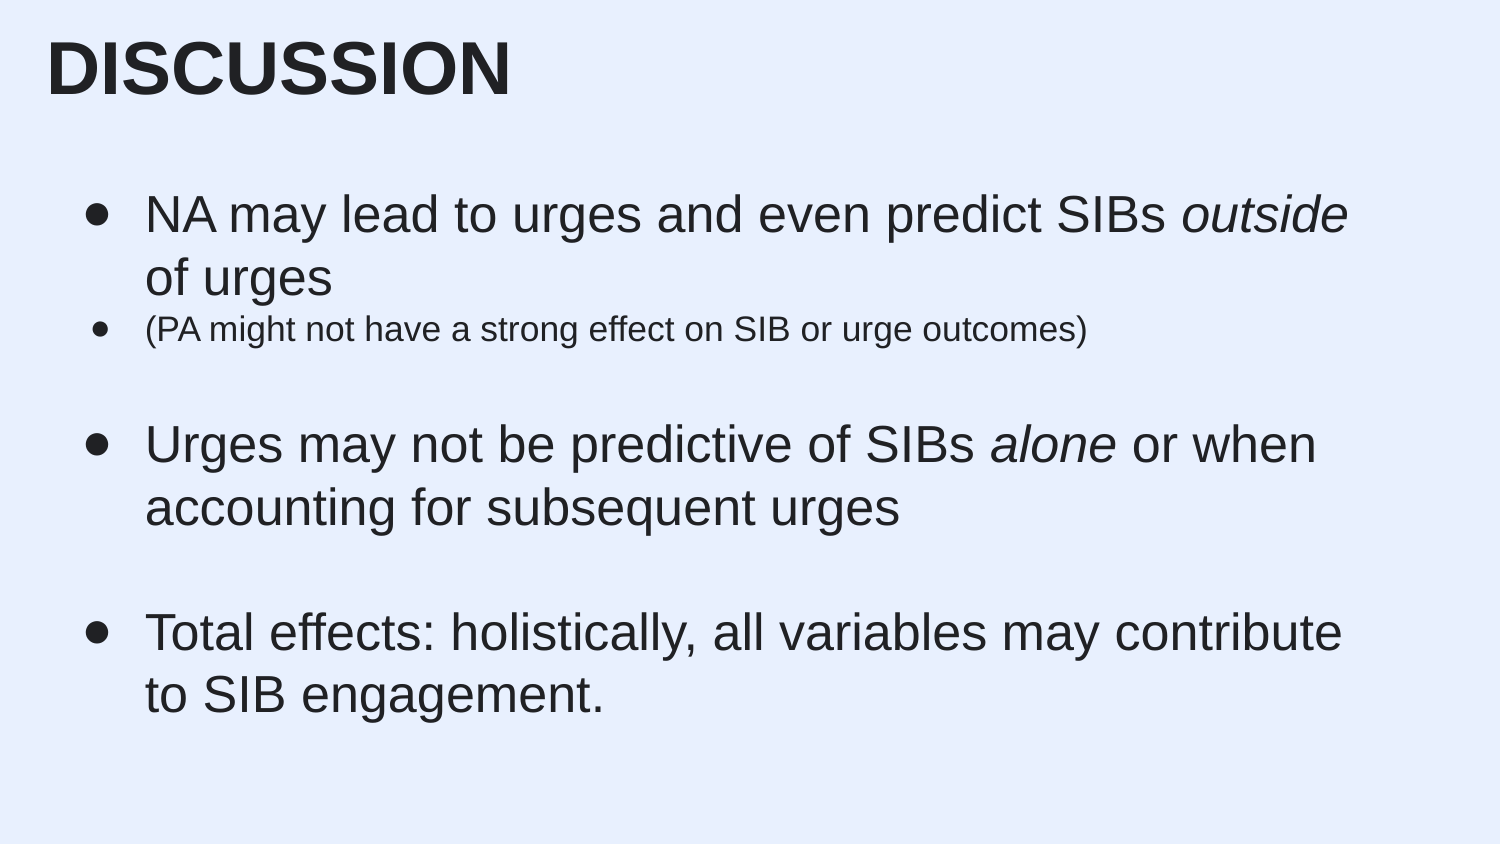

DISCUSSION
NA may lead to urges and even predict SIBs outside of urges
(PA might not have a strong effect on SIB or urge outcomes)

Urges may not be predictive of SIBs alone or when accounting for subsequent urges

Total effects: holistically, all variables may contribute to SIB engagement.